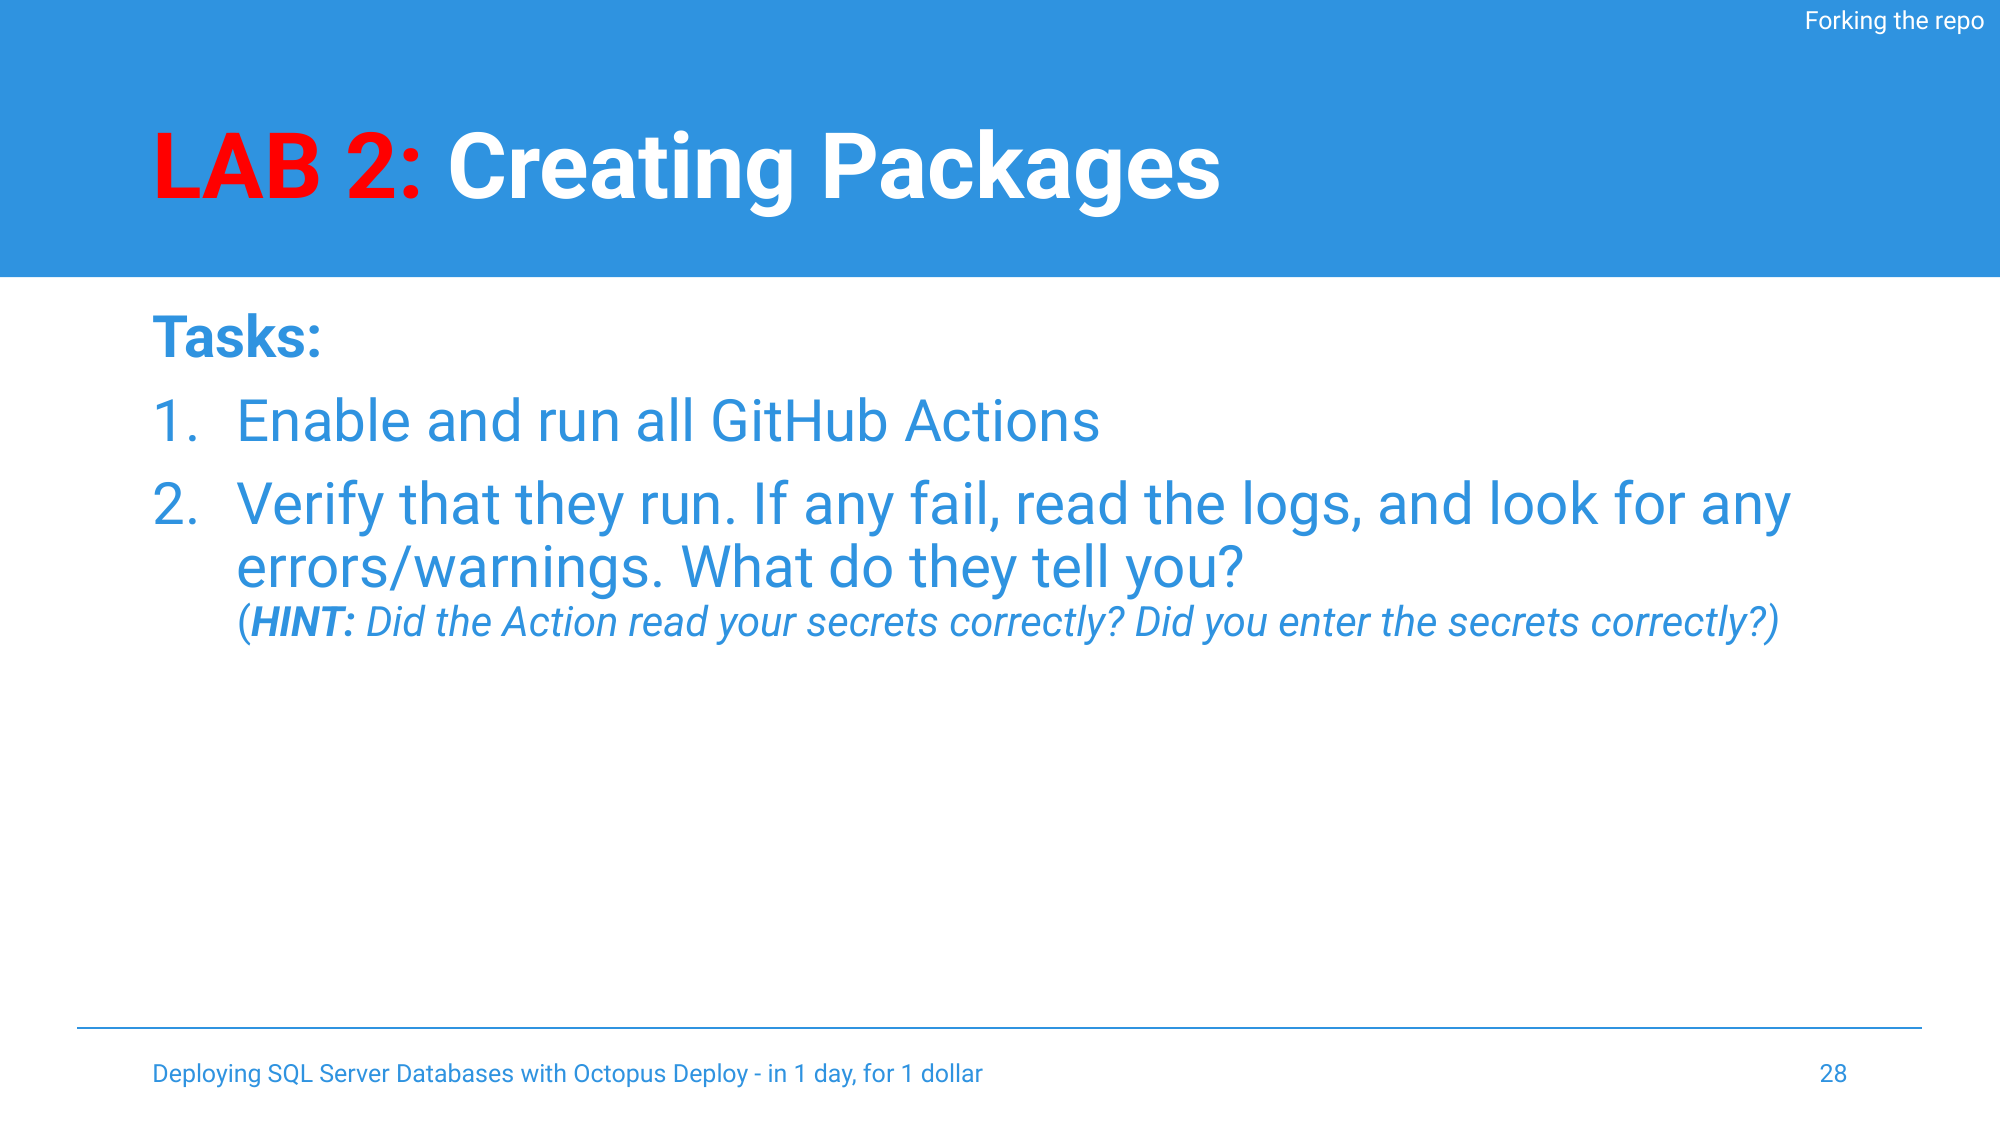

Forking the repo
# LAB 2: Creating Packages
Tasks:
Enable and run all GitHub Actions
Verify that they run. If any fail, read the logs, and look for any errors/warnings. What do they tell you?
(HINT: Did the Action read your secrets correctly? Did you enter the secrets correctly?)
Deploying SQL Server Databases with Octopus Deploy - in 1 day, for 1 dollar
28